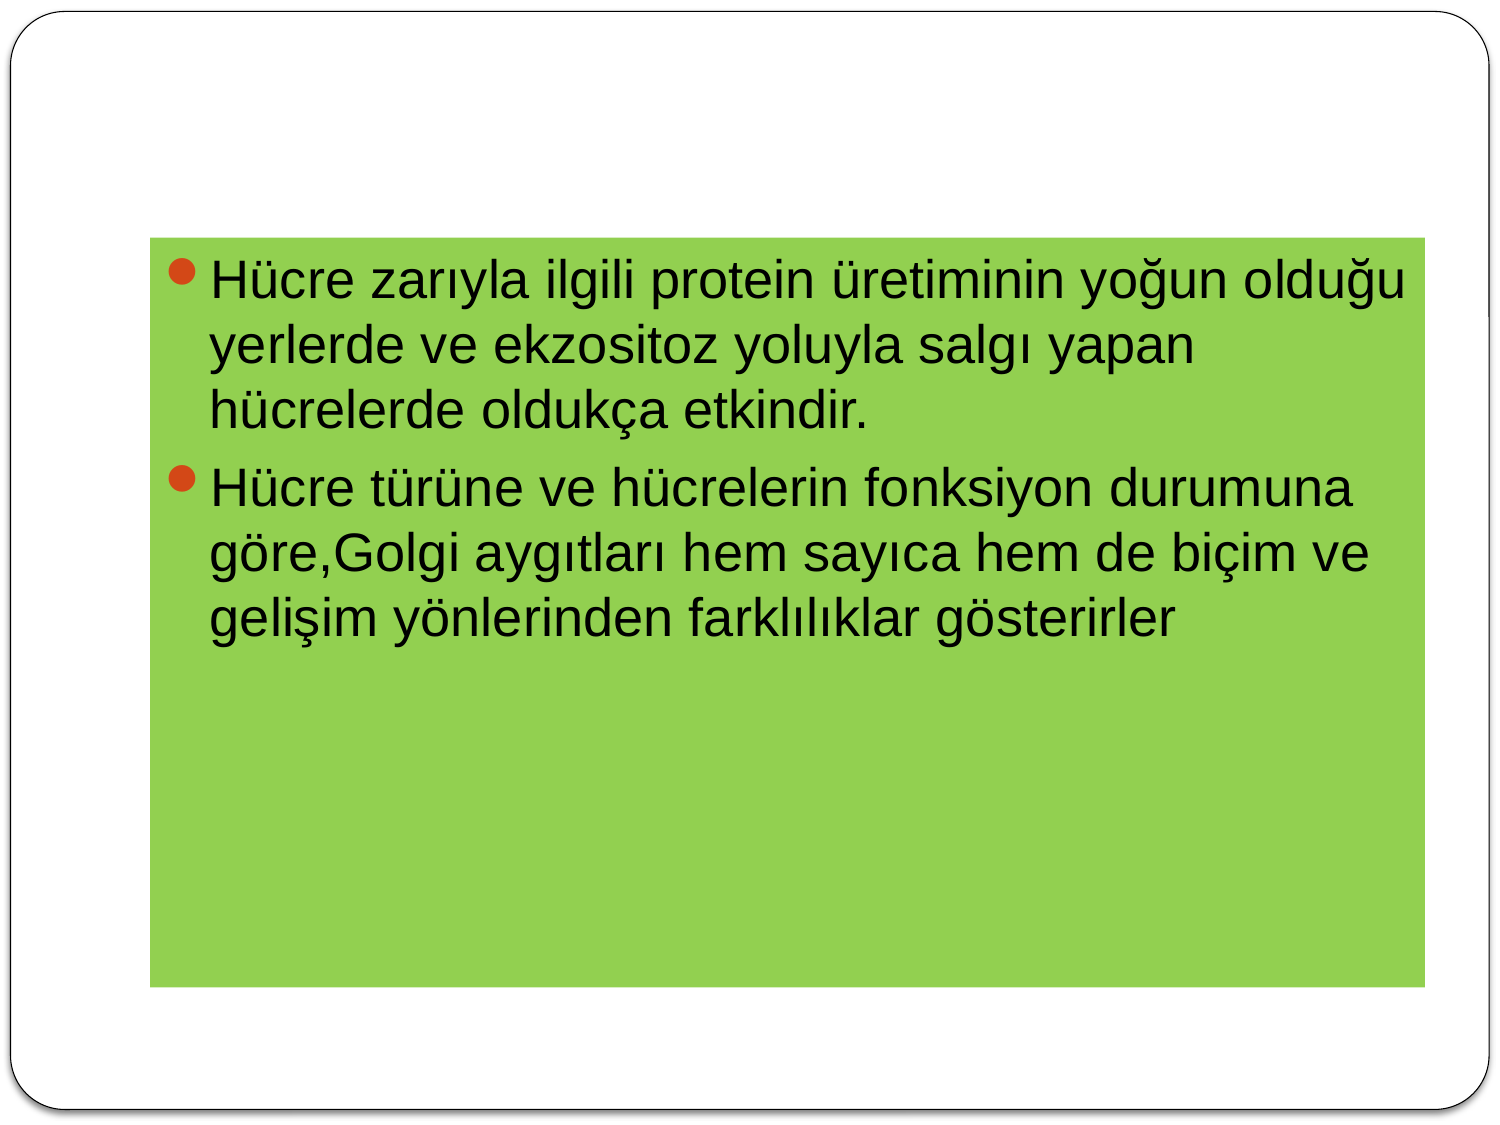

#
Hücre zarıyla ilgili protein üretiminin yoğun olduğu yerlerde ve ekzositoz yoluyla salgı yapan hücrelerde oldukça etkindir.
Hücre türüne ve hücrelerin fonksiyon durumuna göre,Golgi aygıtları hem sayıca hem de biçim ve gelişim yönlerinden farklılıklar gösterirler